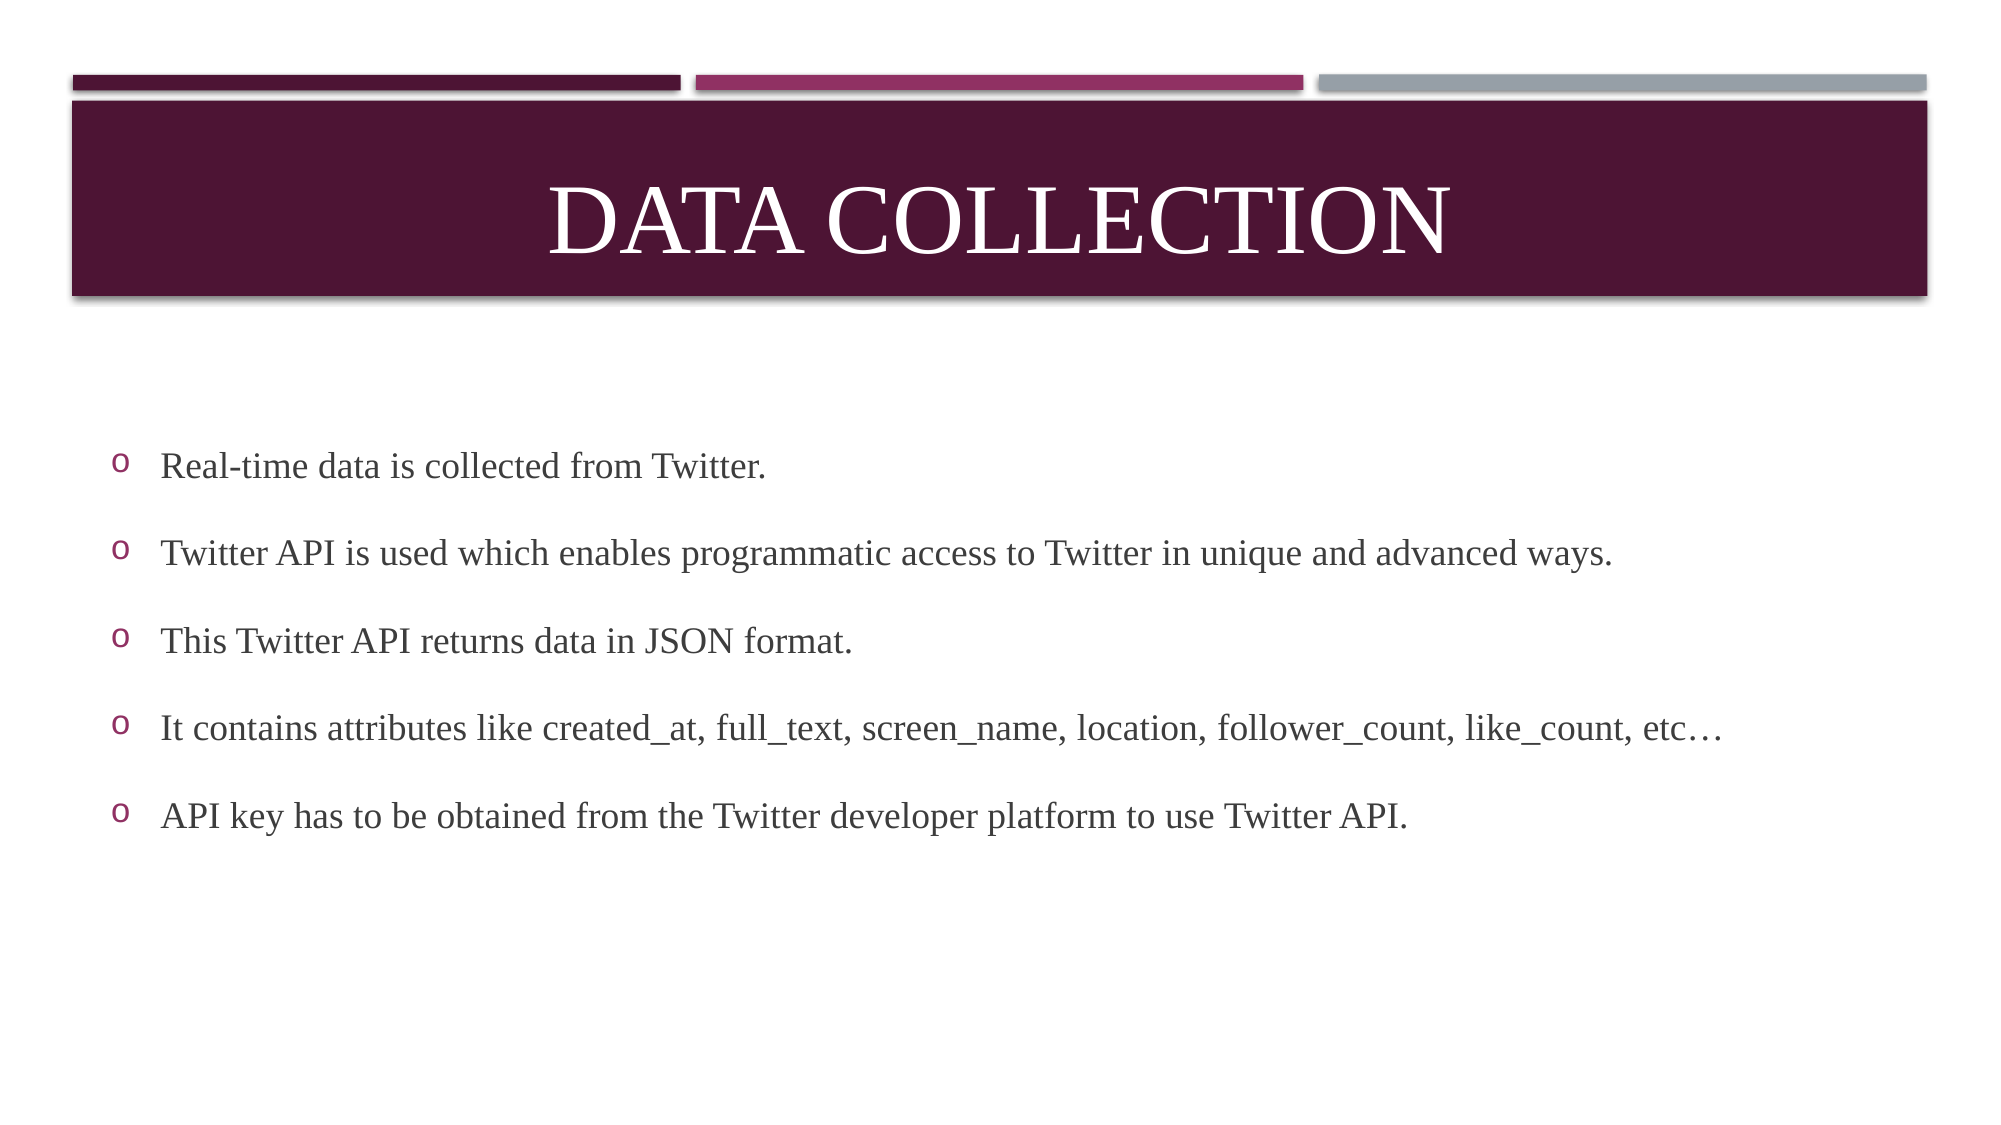

# DATA COLLECTION
Real-time data is collected from Twitter.
Twitter API is used which enables programmatic access to Twitter in unique and advanced ways.
This Twitter API returns data in JSON format.
It contains attributes like created_at, full_text, screen_name, location, follower_count, like_count, etc…
API key has to be obtained from the Twitter developer platform to use Twitter API.